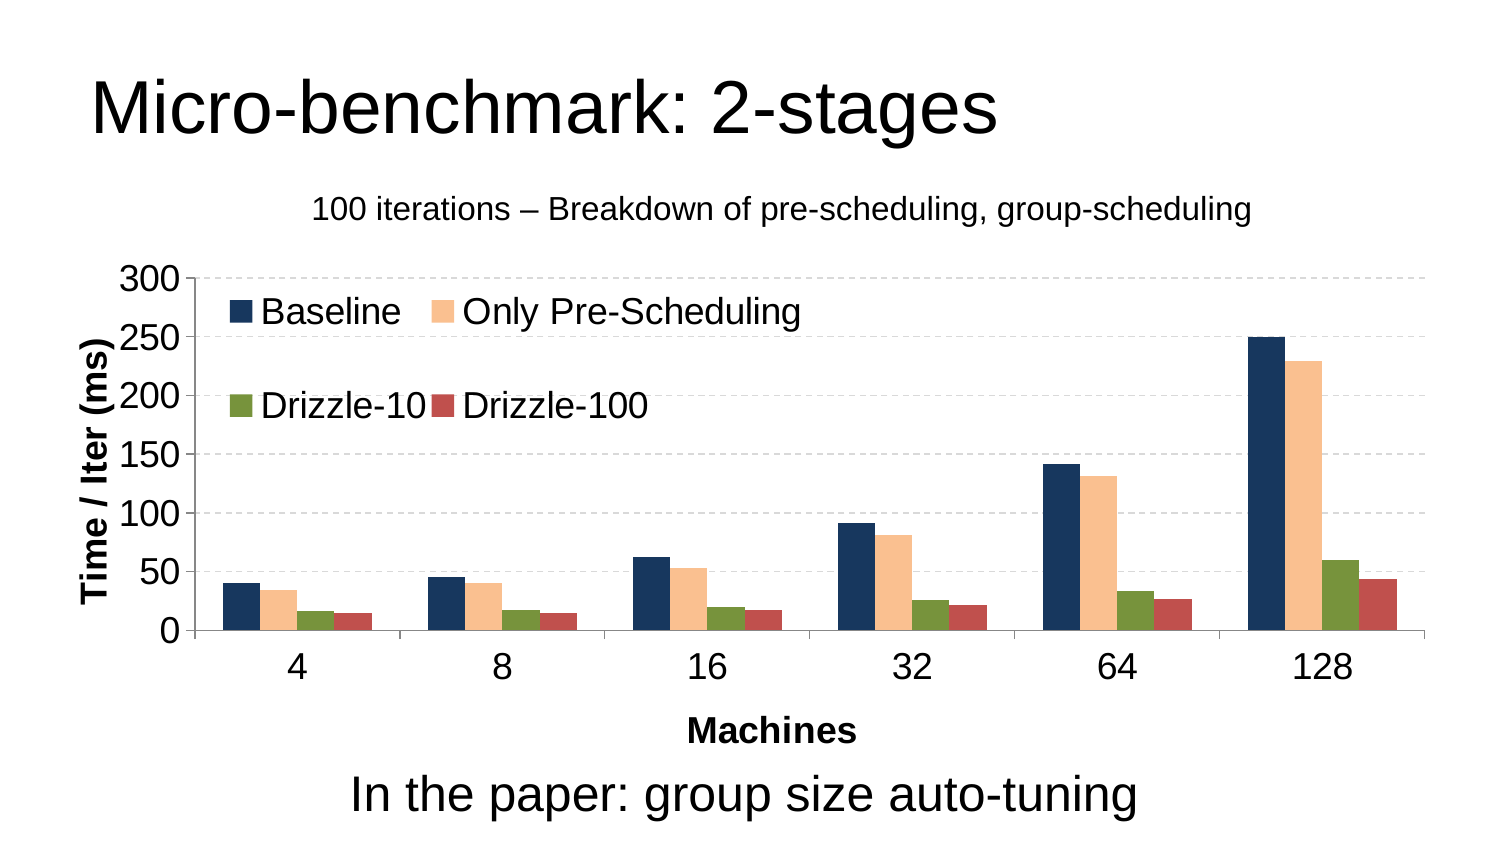

# Micro-benchmark: 2-stages
100 iterations – Breakdown of pre-scheduling, group-scheduling

### Chart

| Category | Baseline | Only Pre-Scheduling | Drizzle-10 | Drizzle-100 |
|---|---|---|---|---|
| 4.0 | 40.134577153 | 34.455395861 | 16.321492525 | 14.694556905 |
| 8.0 | 45.111233781 | 40.479568049 | 17.424579715 | 14.751779692 |
| 16.0 | 62.41162158399981 | 52.706087567 | 20.164628278 | 17.42870633299981 |
| 32.0 | 90.9728589729995 | 81.38614595000001 | 25.484467029 | 21.10667863 |
| 64.0 | 141.263812924 | 131.055382132 | 33.507194808 | 26.928160667 |
| 128.0 | 249.532637606 | 229.065915138 | 59.620086257 | 43.356279707 |
In the paper: group size auto-tuning